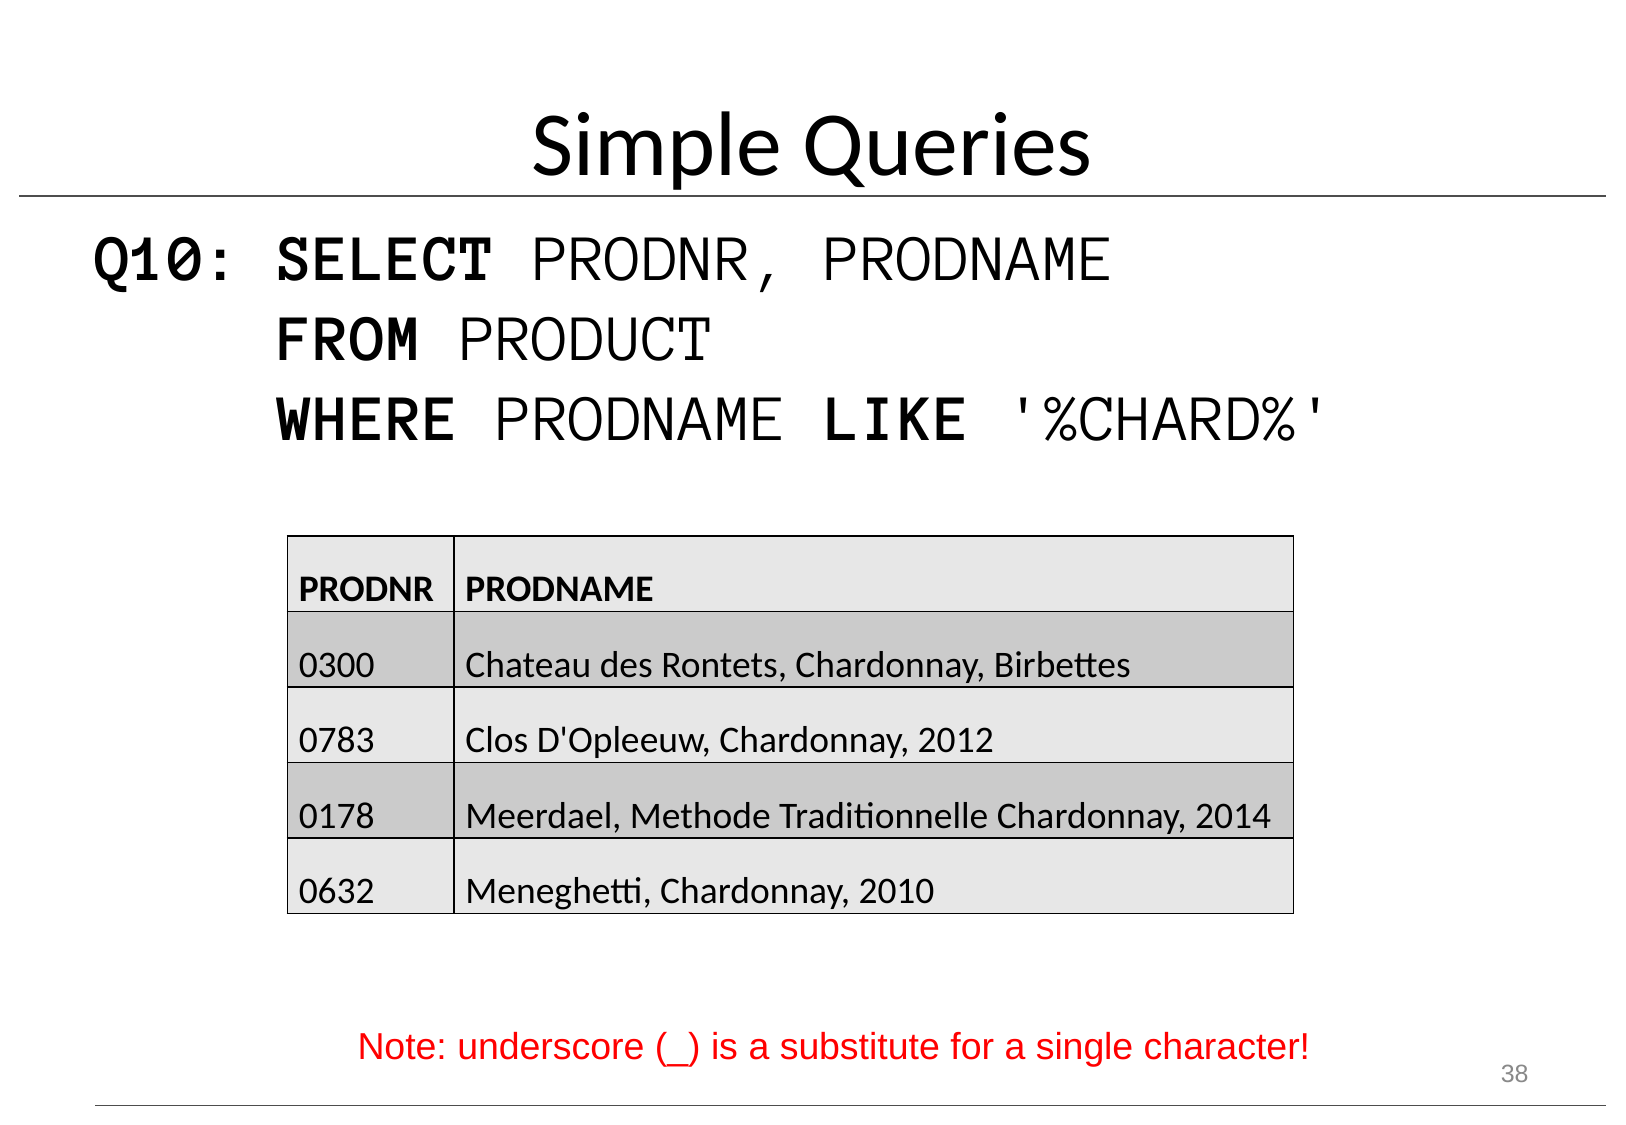

# Simple Queries
Q10: SELECT PRODNR, PRODNAME
     FROM PRODUCT
     WHERE PRODNAME LIKE '%CHARD%'

| PRODNR | PRODNAME |
| --- | --- |
| 0300 | Chateau des Rontets, Chardonnay, Birbettes |
| 0783 | Clos D'Opleeuw, Chardonnay, 2012 |
| 0178 | Meerdael, Methode Traditionnelle Chardonnay, 2014 |
| 0632 | Meneghetti, Chardonnay, 2010 |
Note: underscore (_) is a substitute for a single character!
38